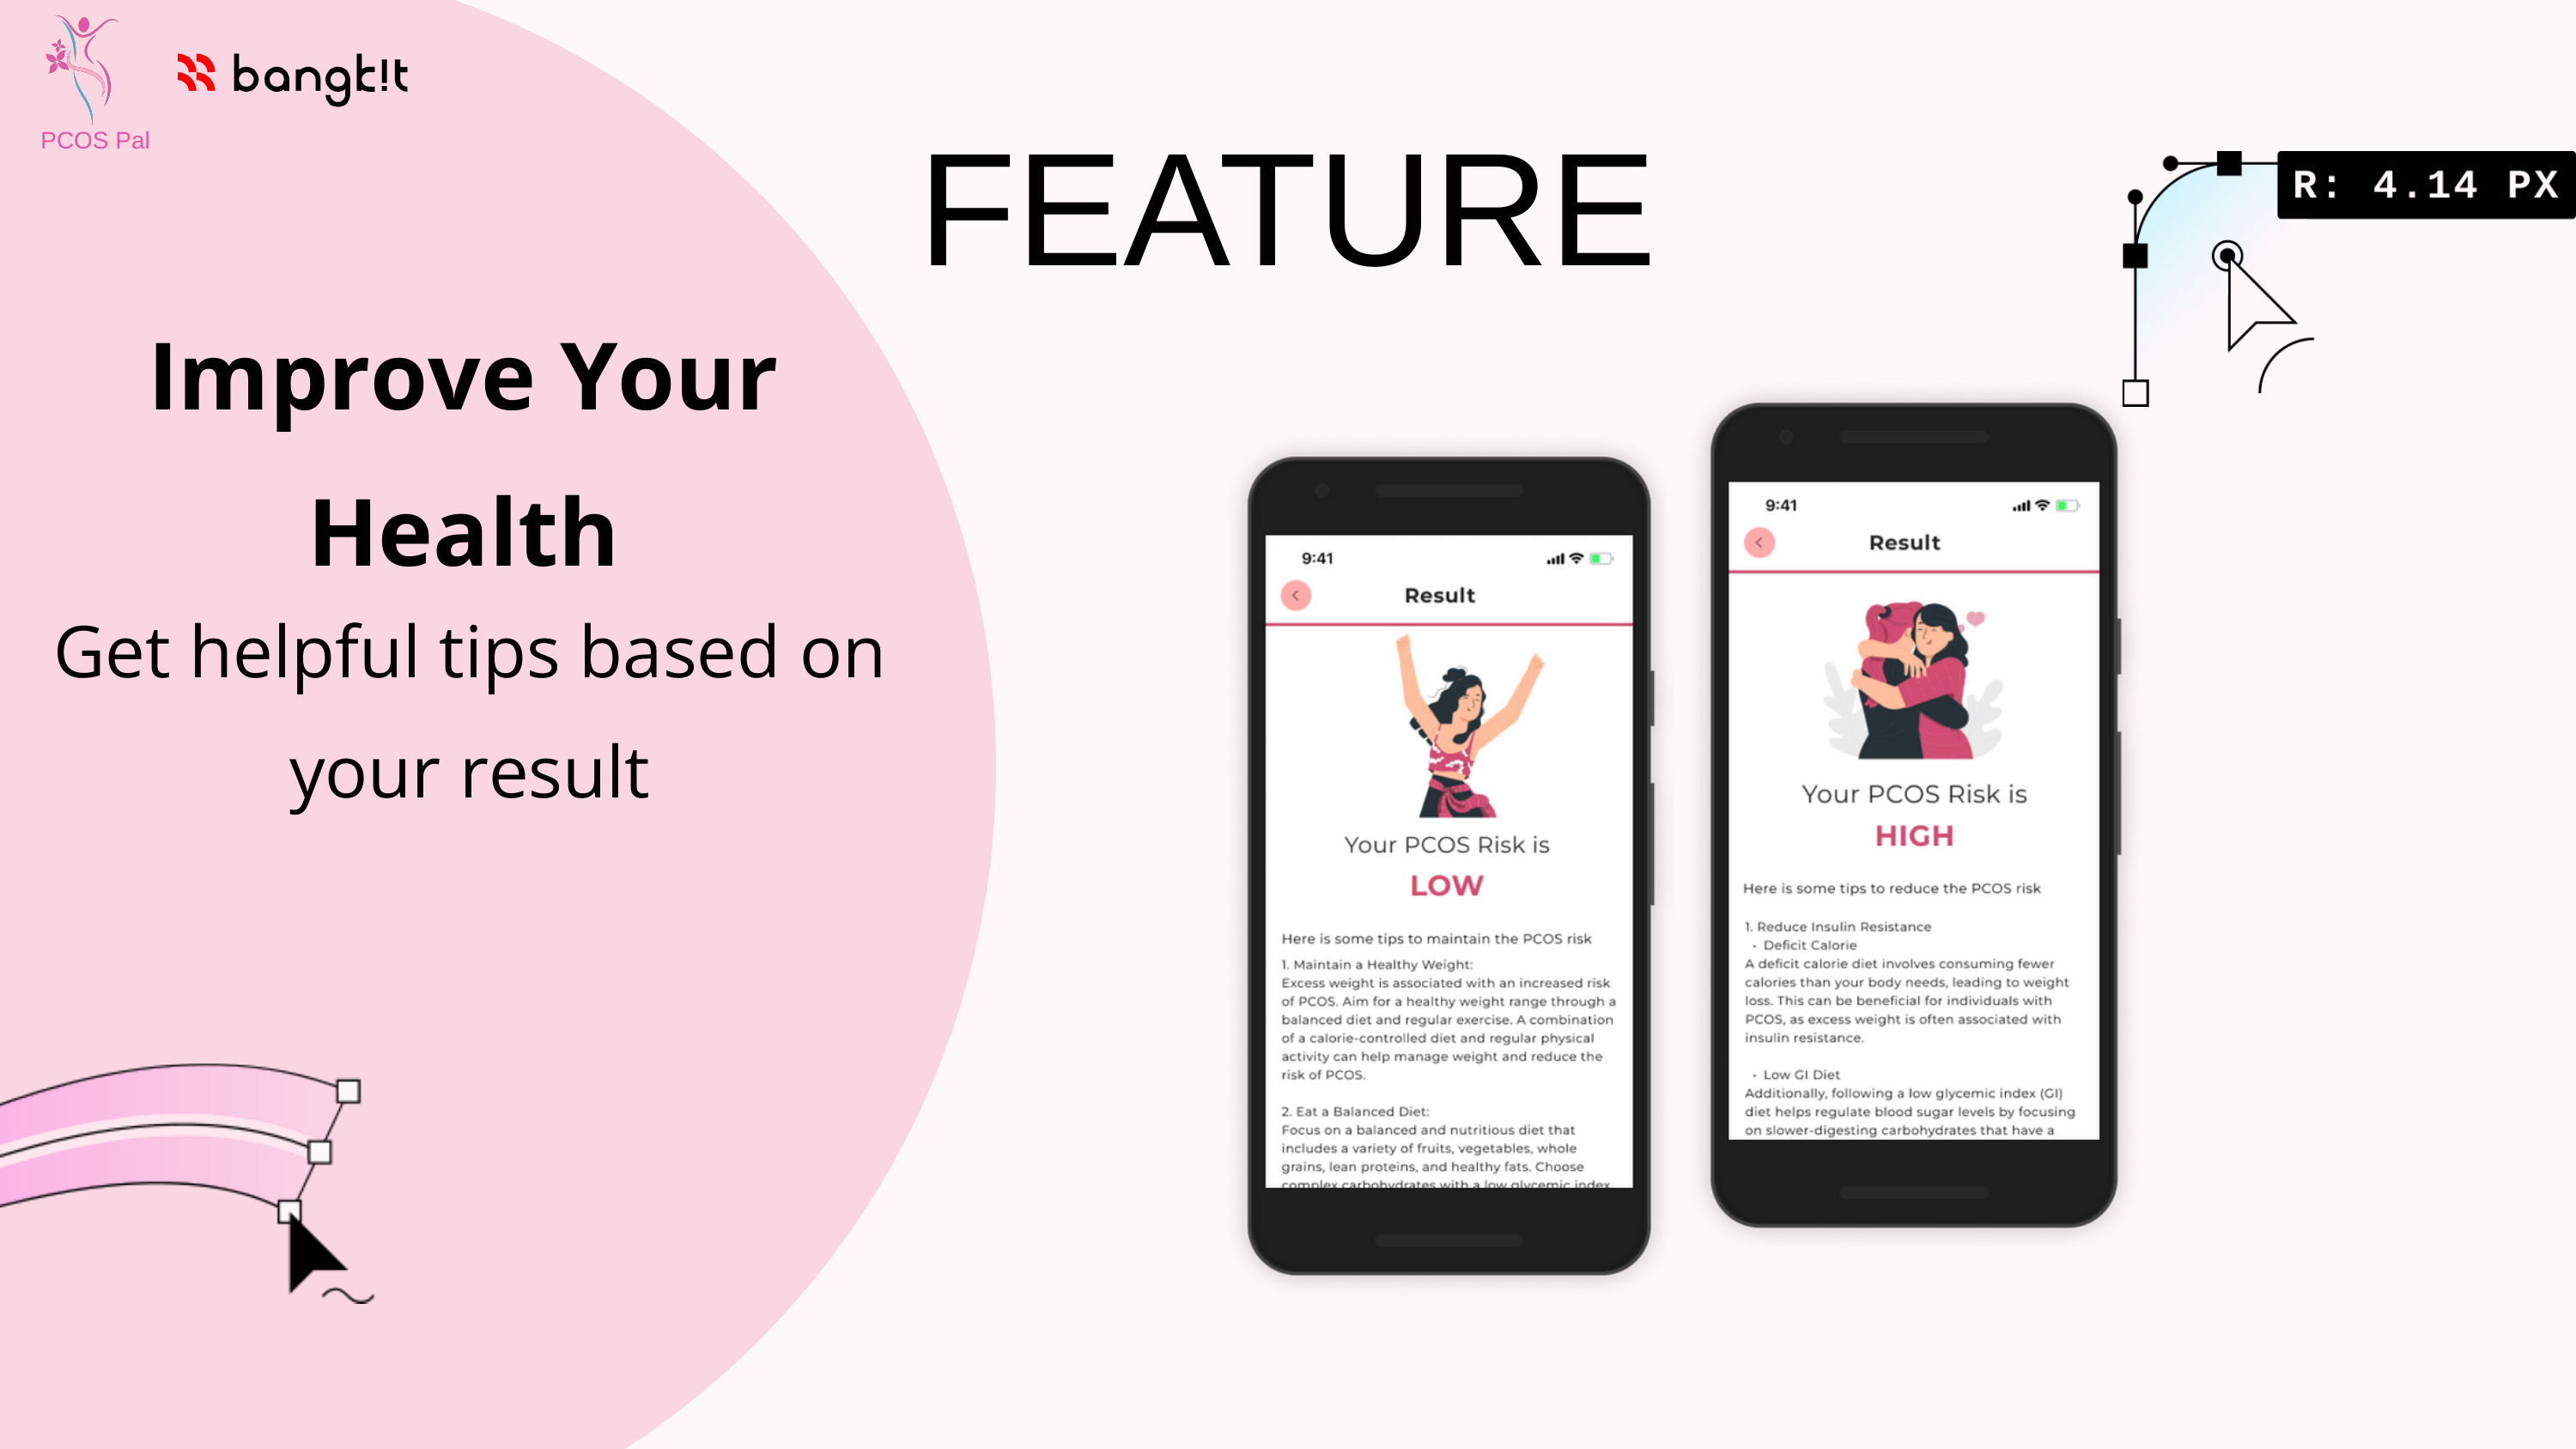

FEATURE
PCOS Pal

Improve Your Health

Get helpful tips based on your result